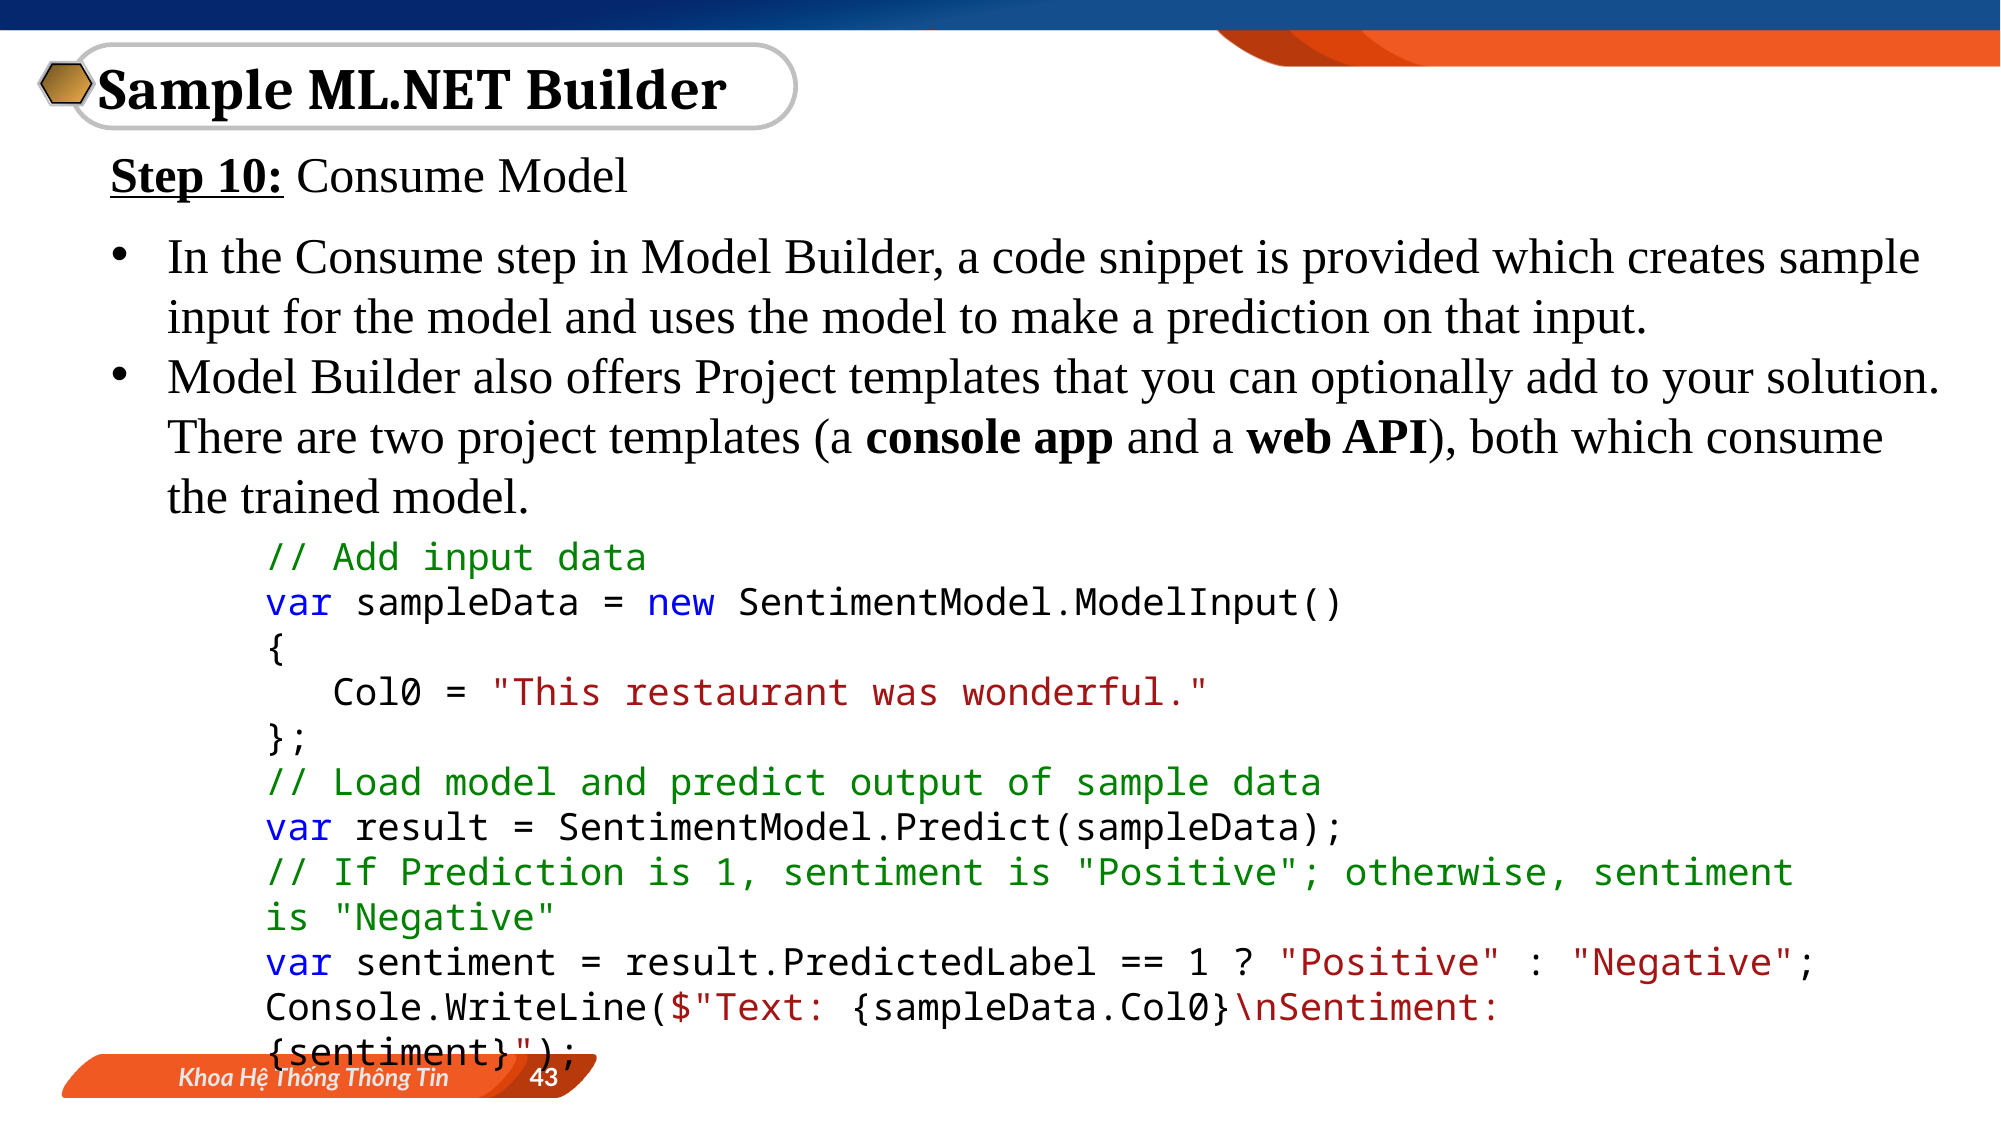

Sample ML.NET Builder

Step 10: Consume Model
In the Consume step in Model Builder, a code snippet is provided which creates sample input for the model and uses the model to make a prediction on that input.
Model Builder also offers Project templates that you can optionally add to your solution. There are two project templates (a console app and a web API), both which consume the trained model.
// Add input data
var sampleData = new SentimentModel.ModelInput()
{
   Col0 = "This restaurant was wonderful."
};
// Load model and predict output of sample data
var result = SentimentModel.Predict(sampleData);
// If Prediction is 1, sentiment is "Positive"; otherwise, sentiment is "Negative"
var sentiment = result.PredictedLabel == 1 ? "Positive" : "Negative";
Console.WriteLine($"Text: {sampleData.Col0}\nSentiment: {sentiment}");
43
Khoa Hệ Thống Thông Tin